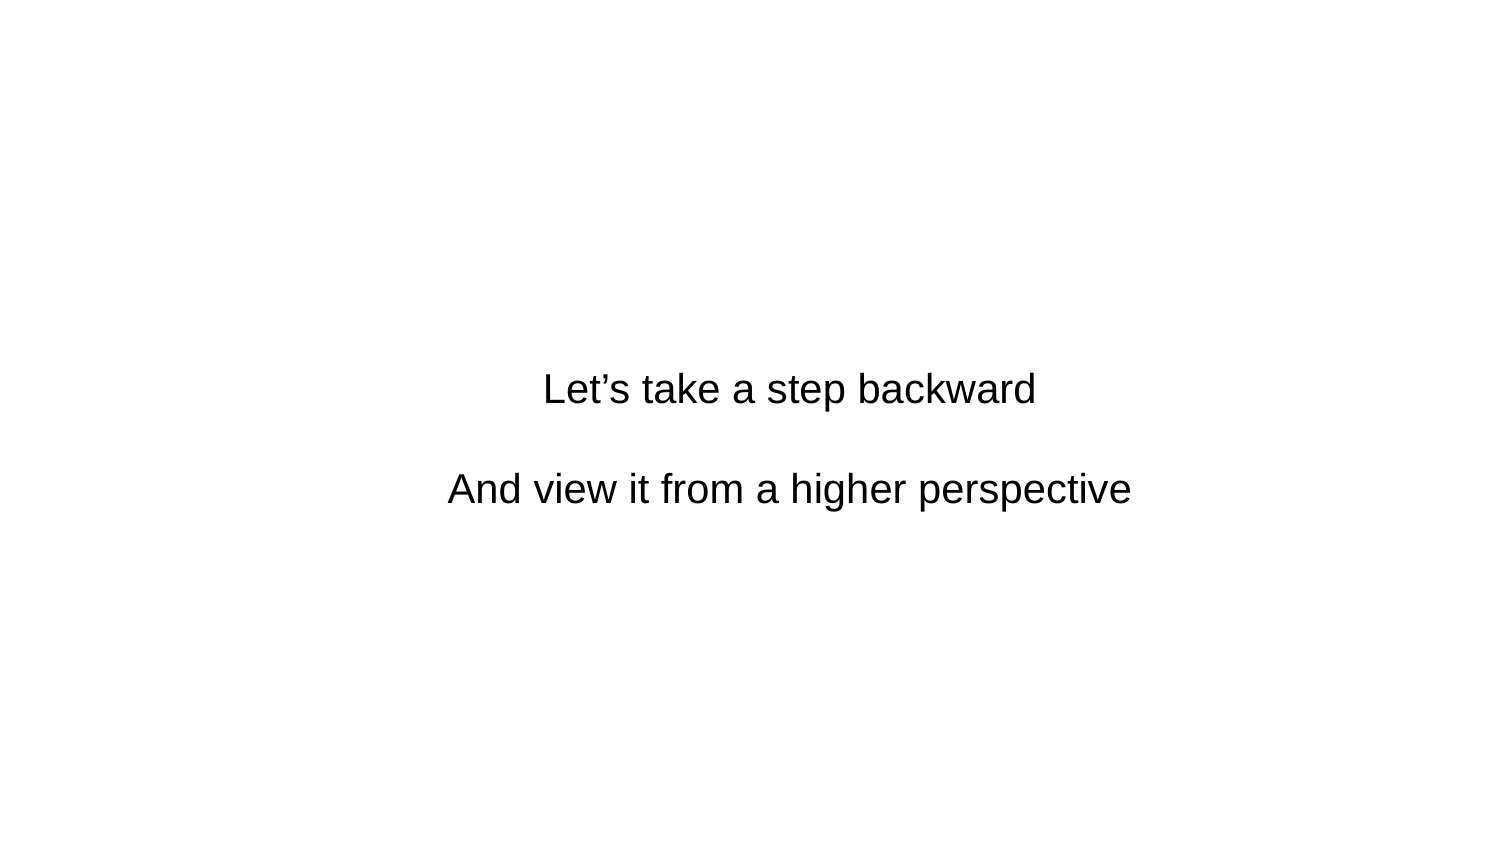

Let’s take a step backward

And view it from a higher perspective